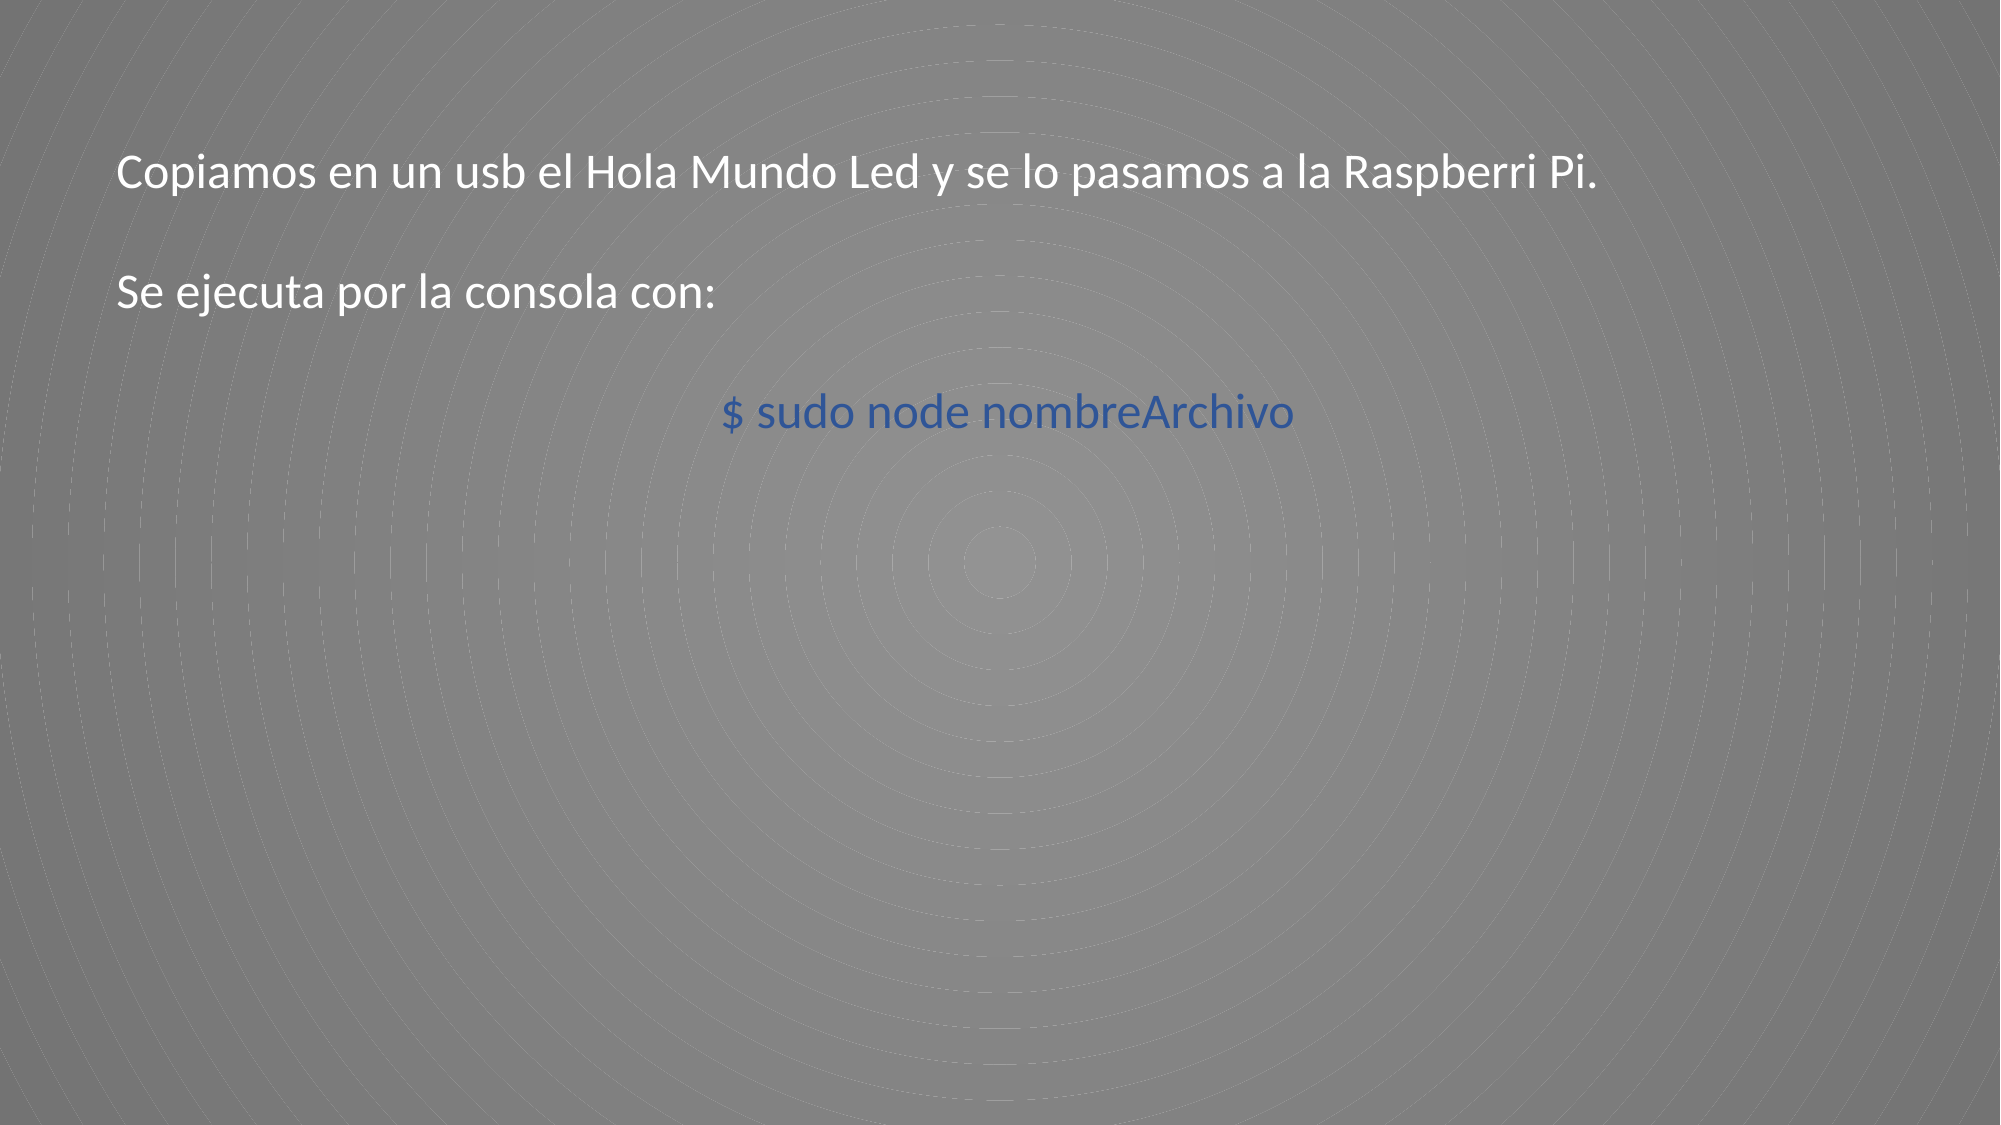

Copiamos en un usb el Hola Mundo Led y se lo pasamos a la Raspberri Pi.

Se ejecuta por la consola con:

$ sudo node nombreArchivo